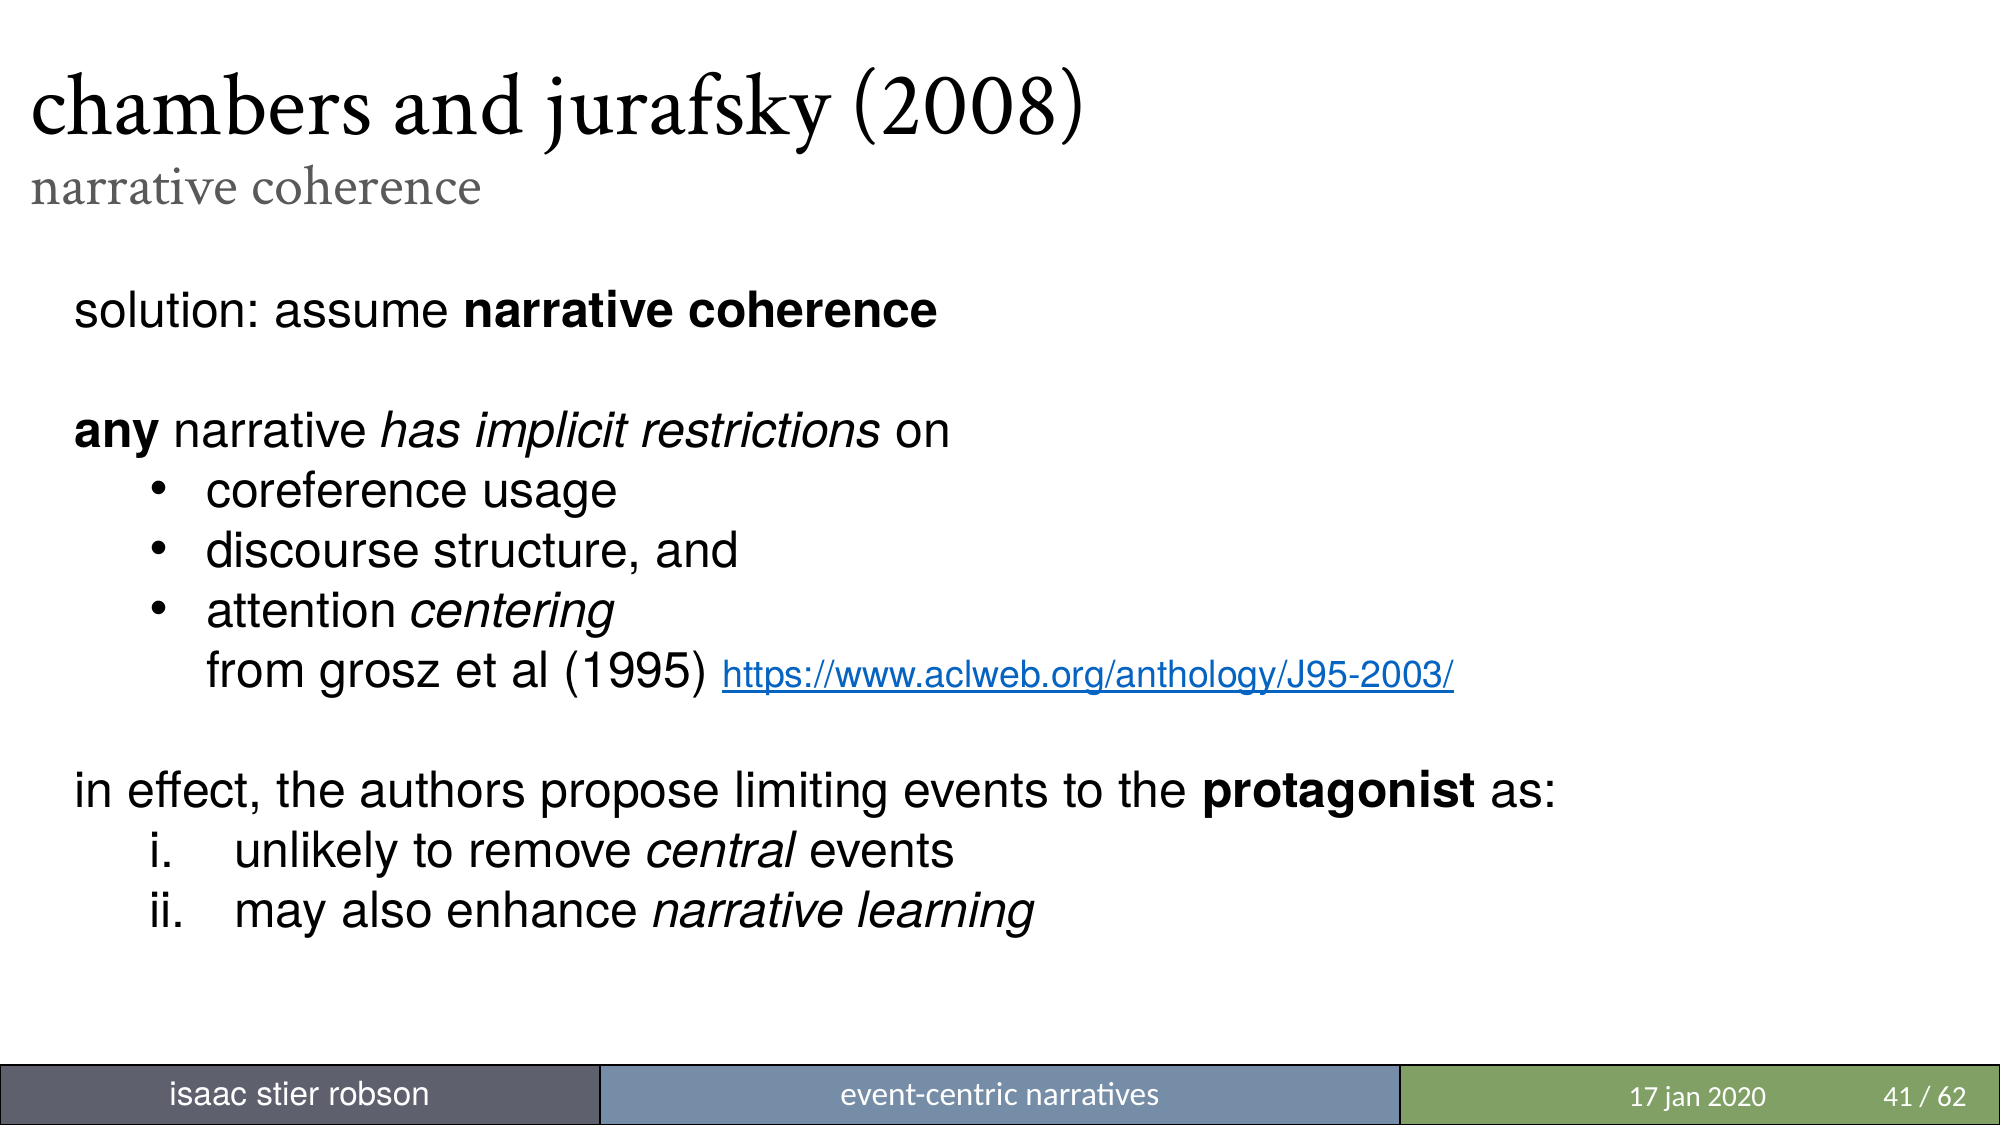

# chambers and jurafsky (2008) narrative coherence
solution: assume narrative coherence

any narrative has implicit restrictions on
coreference usage
discourse structure, and
attention centering
from grosz et al (1995) https://www.aclweb.org/anthology/J95-2003/
in effect, the authors propose limiting events to the protagonist as:
unlikely to remove central events
may also enhance narrative learning

isaac stier robson
event-centric narratives
   	       17 jan 2020	41 / 62